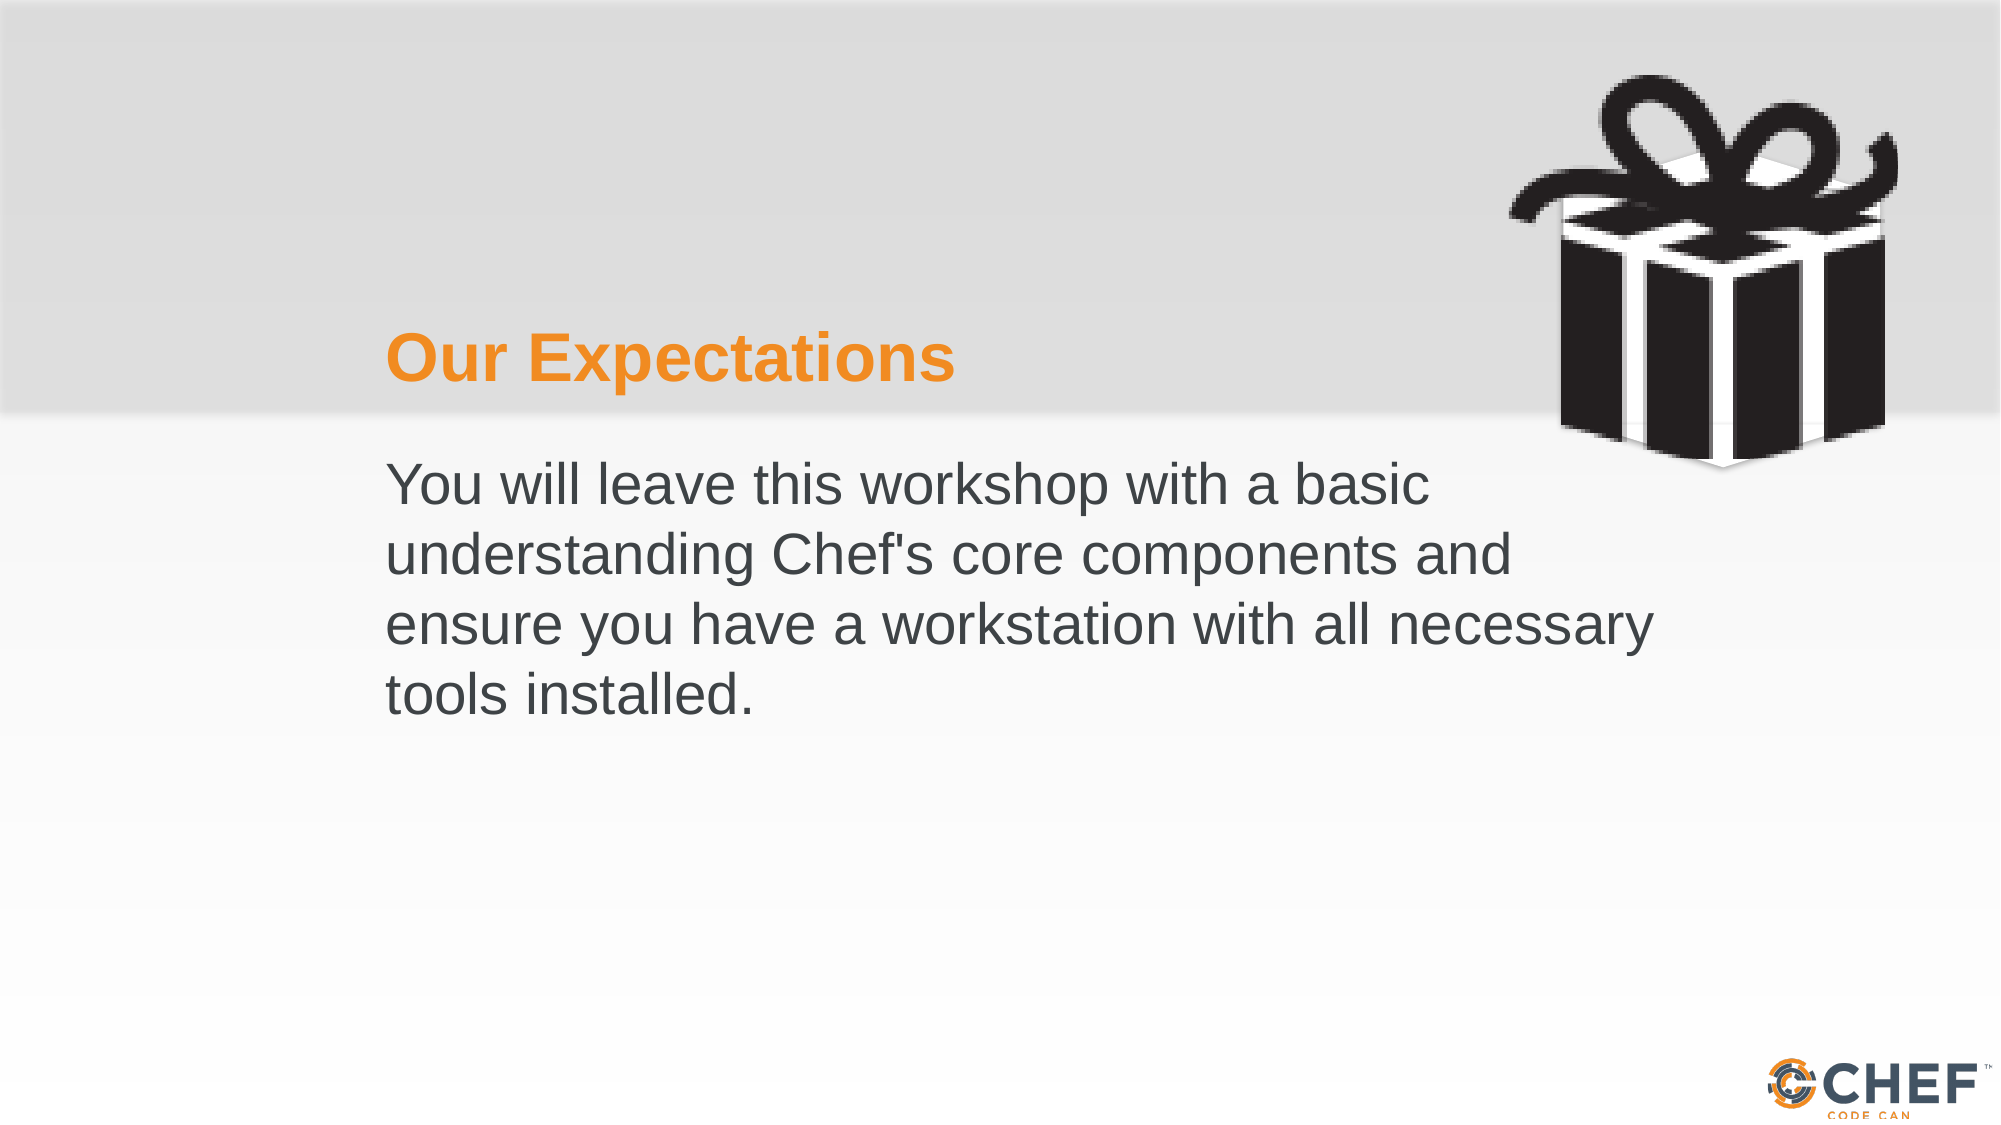

# Our Expectations
You will leave this workshop with a basic understanding Chef's core components and ensure you have a workstation with all necessary tools installed.